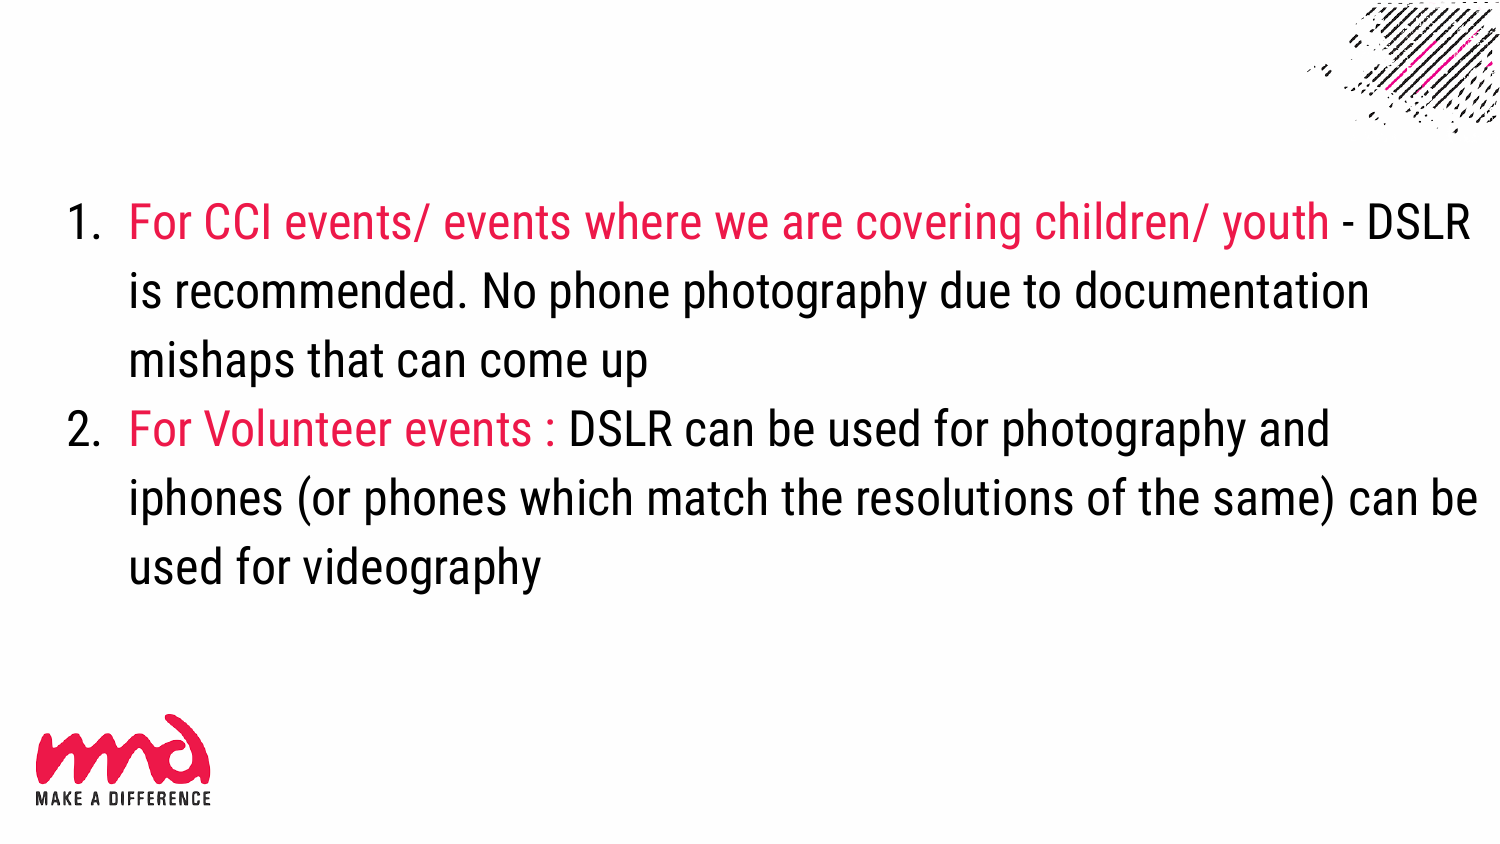

For CCI events/ events where we are covering children/ youth - DSLR is recommended. No phone photography due to documentation mishaps that can come up
For Volunteer events : DSLR can be used for photography and iphones (or phones which match the resolutions of the same) can be used for videography